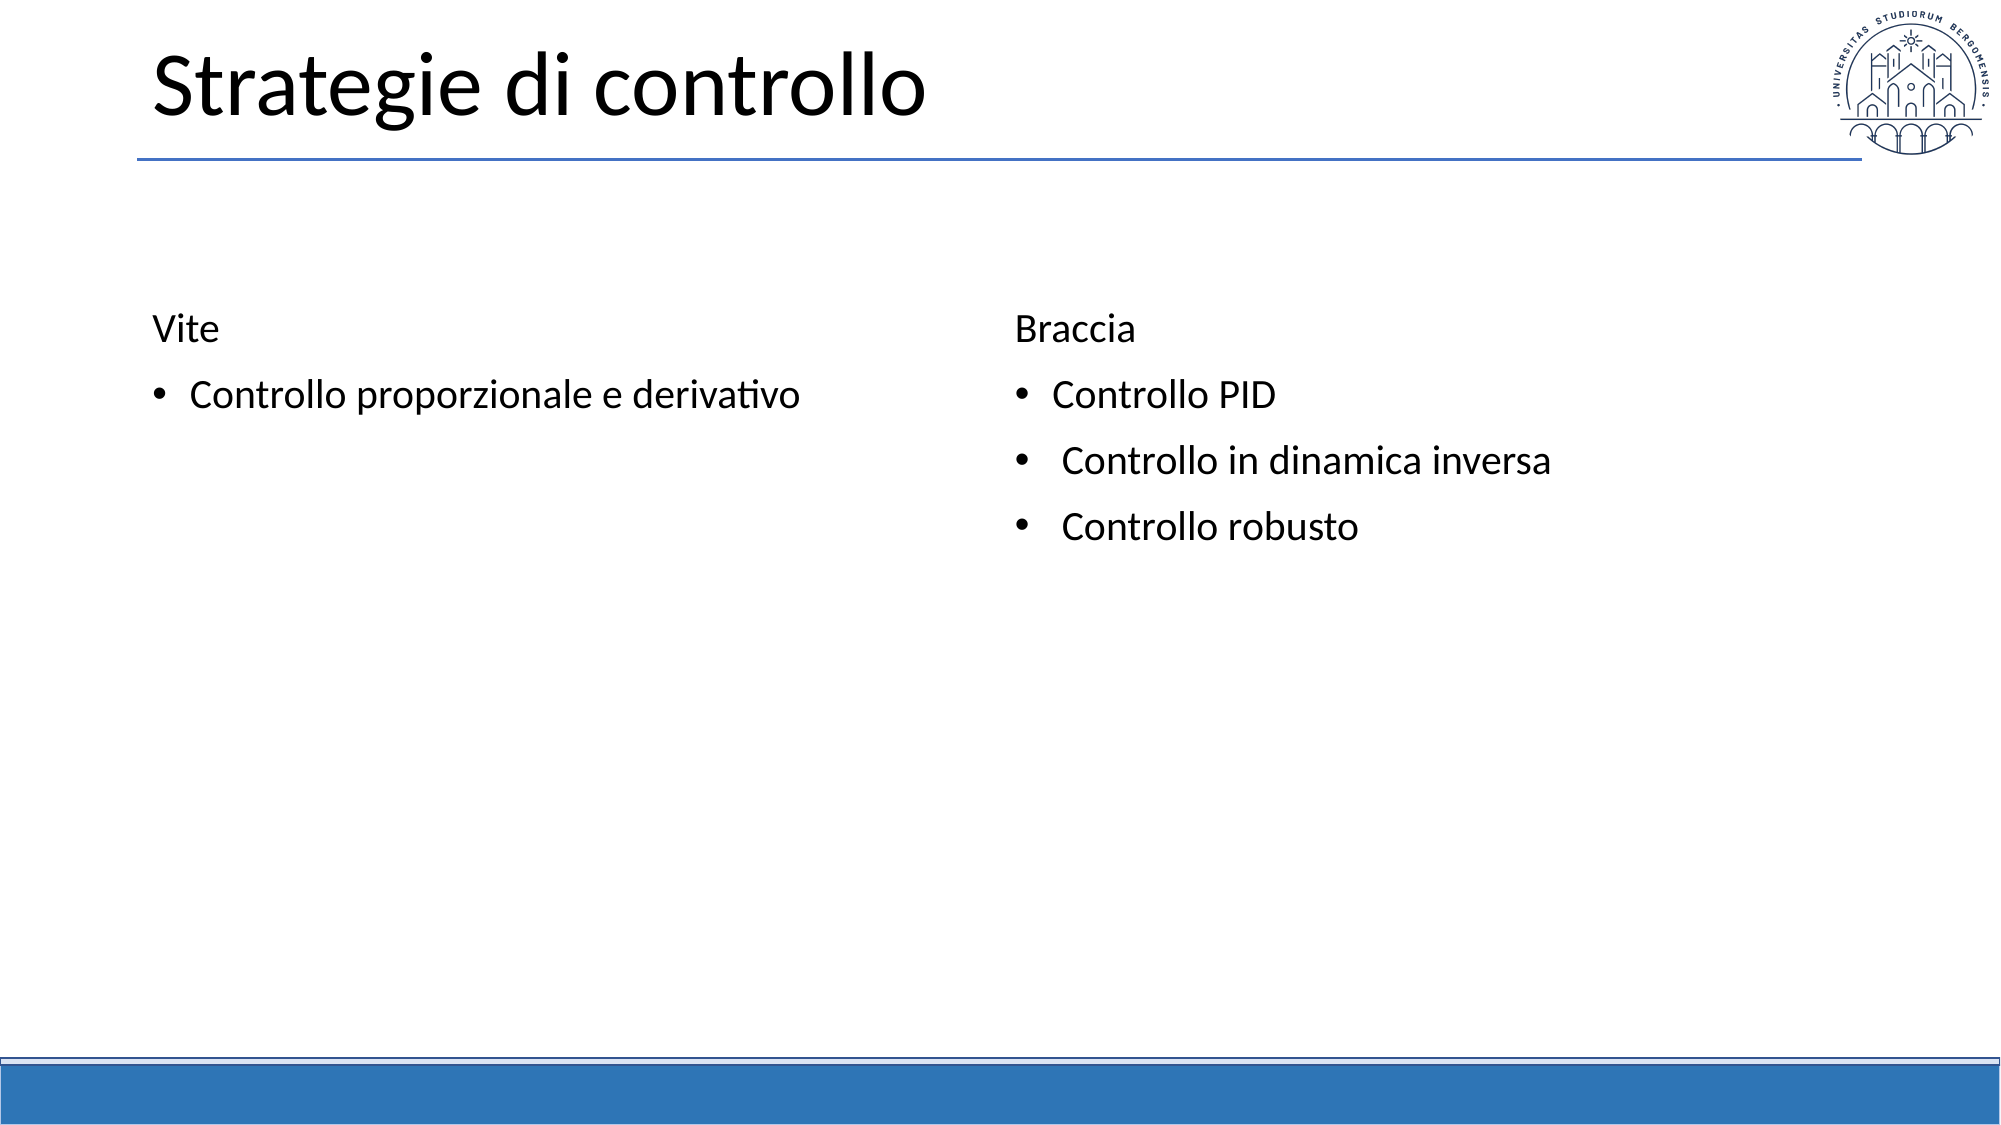

# Strategie di controllo
Vite
Controllo proporzionale e derivativo
Braccia
Controllo PID
 Controllo in dinamica inversa
 Controllo robusto
22